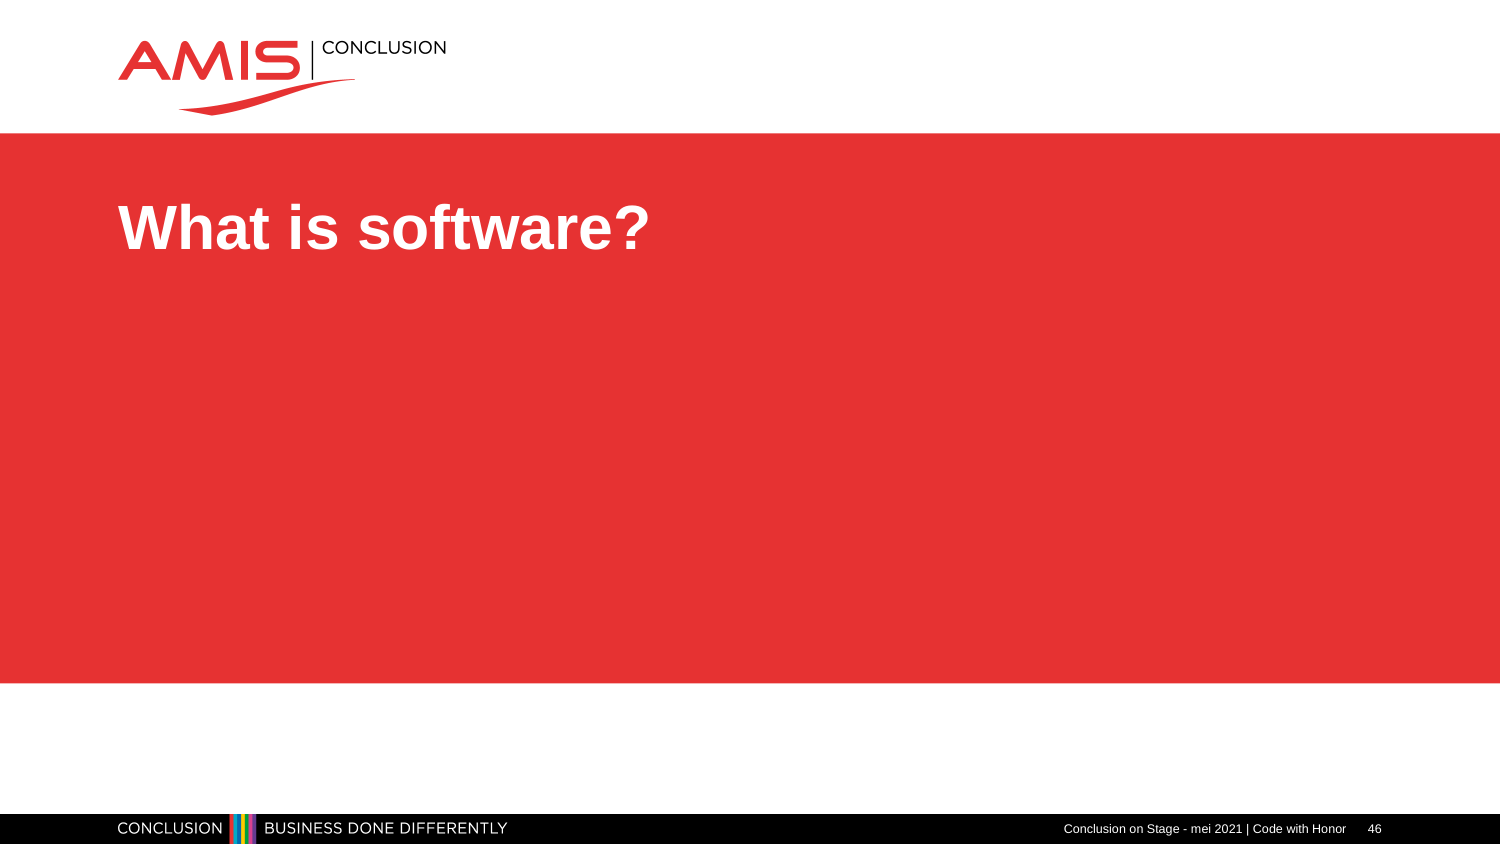

# What is software?
Conclusion on Stage - mei 2021 | Code with Honor
46